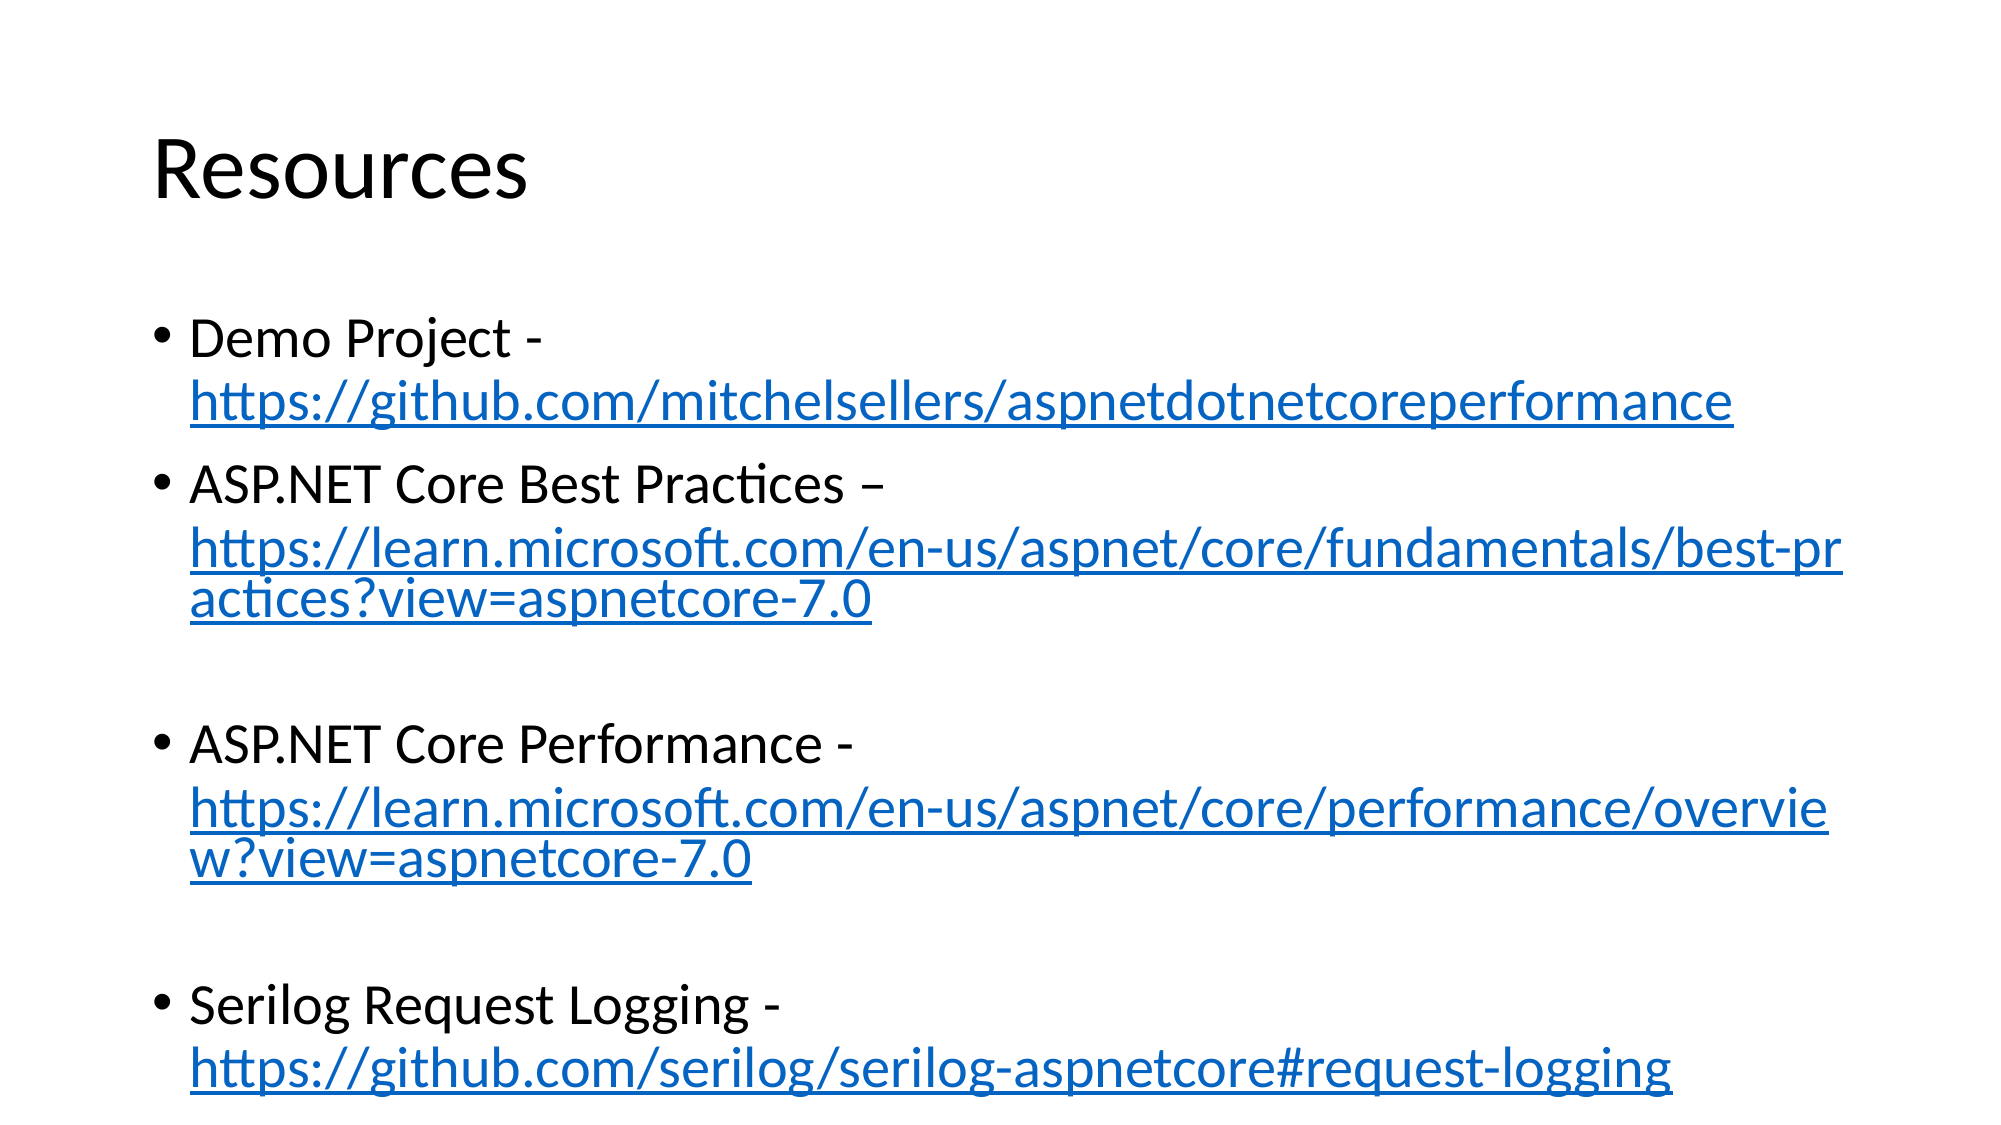

# Resources
Demo Project - https://github.com/mitchelsellers/aspnetdotnetcoreperformance
ASP.NET Core Best Practices – https://learn.microsoft.com/en-us/aspnet/core/fundamentals/best-practices?view=aspnetcore-7.0
ASP.NET Core Performance - https://learn.microsoft.com/en-us/aspnet/core/performance/overview?view=aspnetcore-7.0
Serilog Request Logging - https://github.com/serilog/serilog-aspnetcore#request-logging